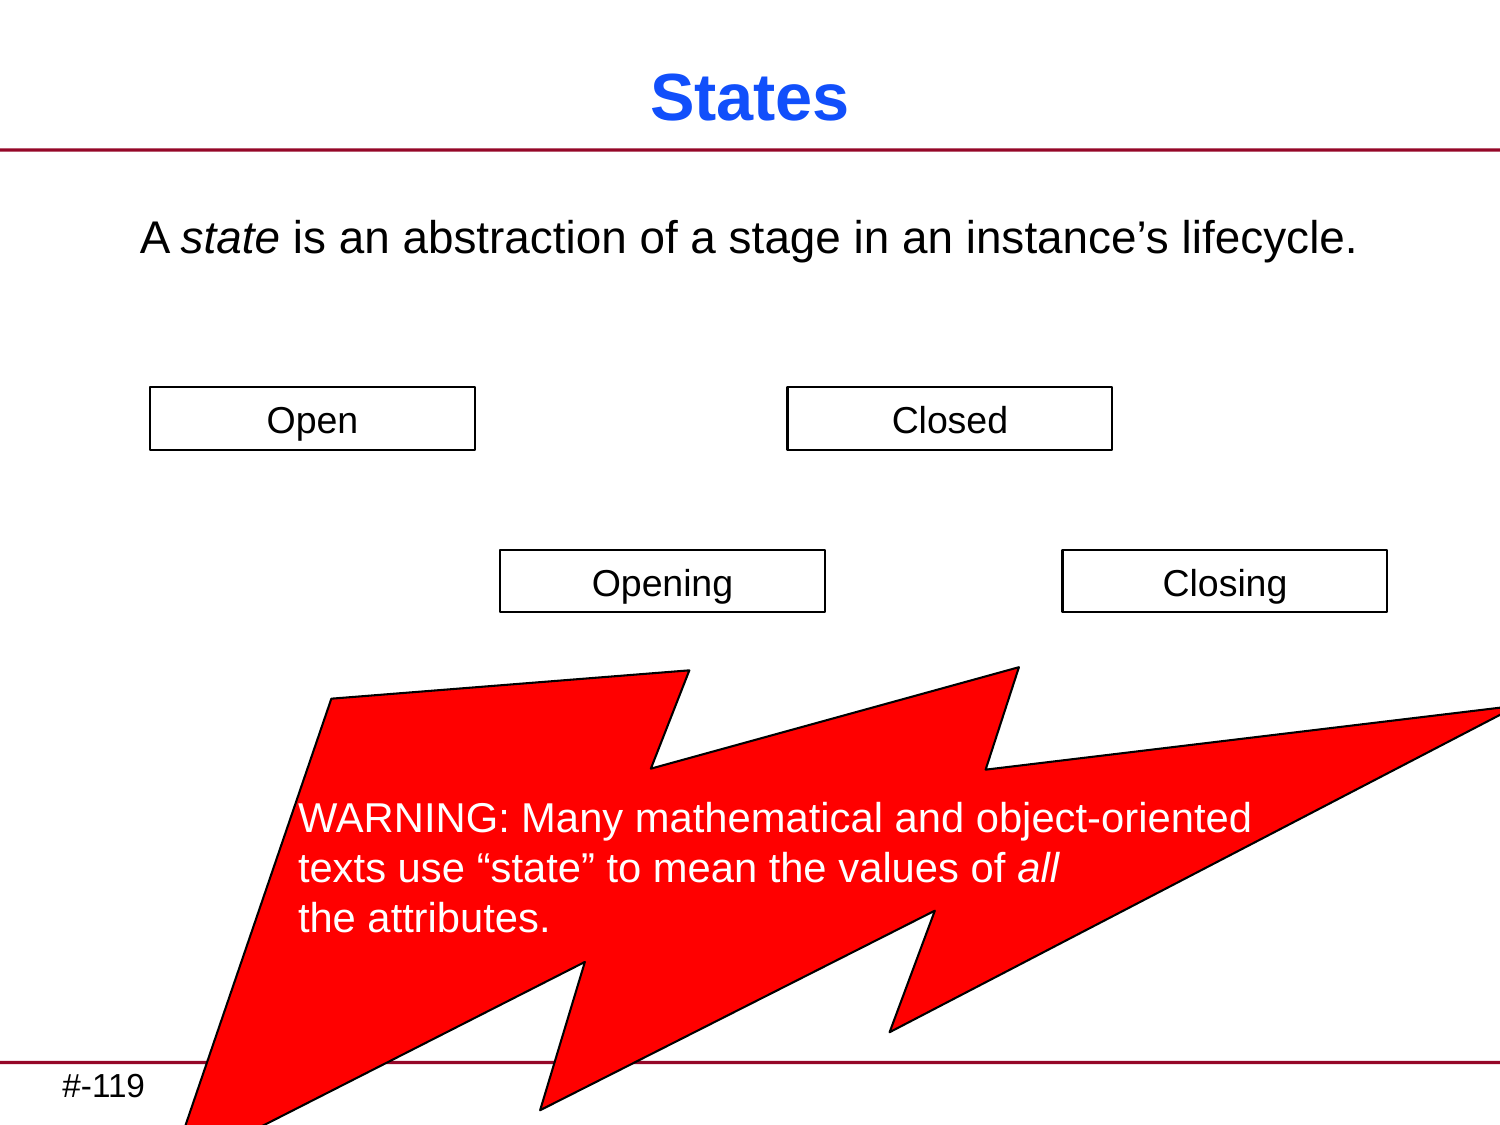

# States
A state is an abstraction of a stage in an instance’s lifecycle.

Open
Closed

Opening
Closing
WARNING: Many mathematical and object-oriented
texts use “state” to mean the values of all
the attributes.